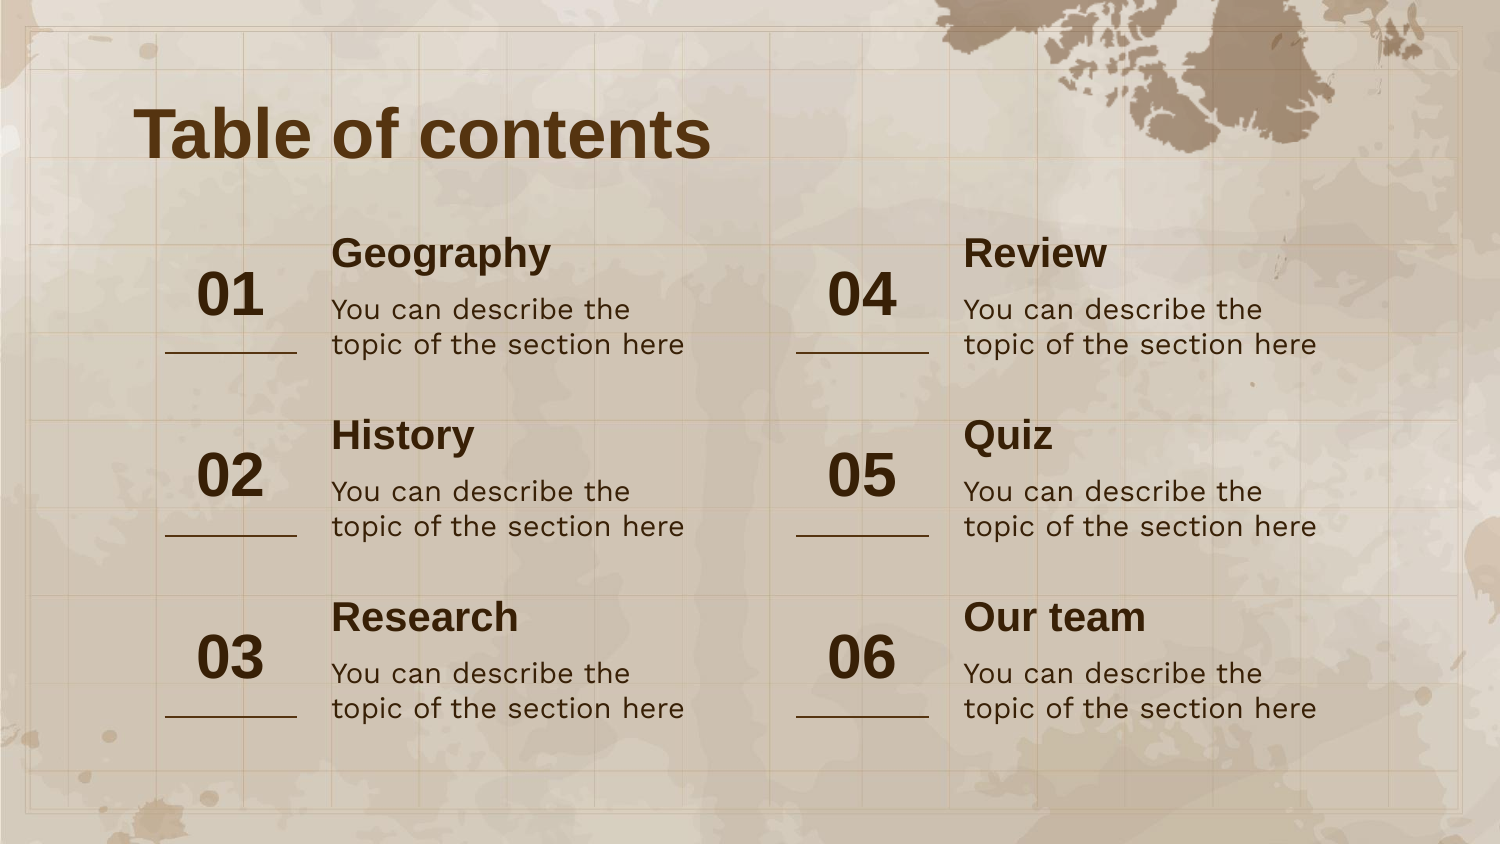

Table of contents
# Geography
Review
01
04
You can describe the topic of the section here
You can describe the topic of the section here
History
Quiz
02
05
You can describe the topic of the section here
You can describe the topic of the section here
Research
Our team
03
06
You can describe the topic of the section here
You can describe the topic of the section here